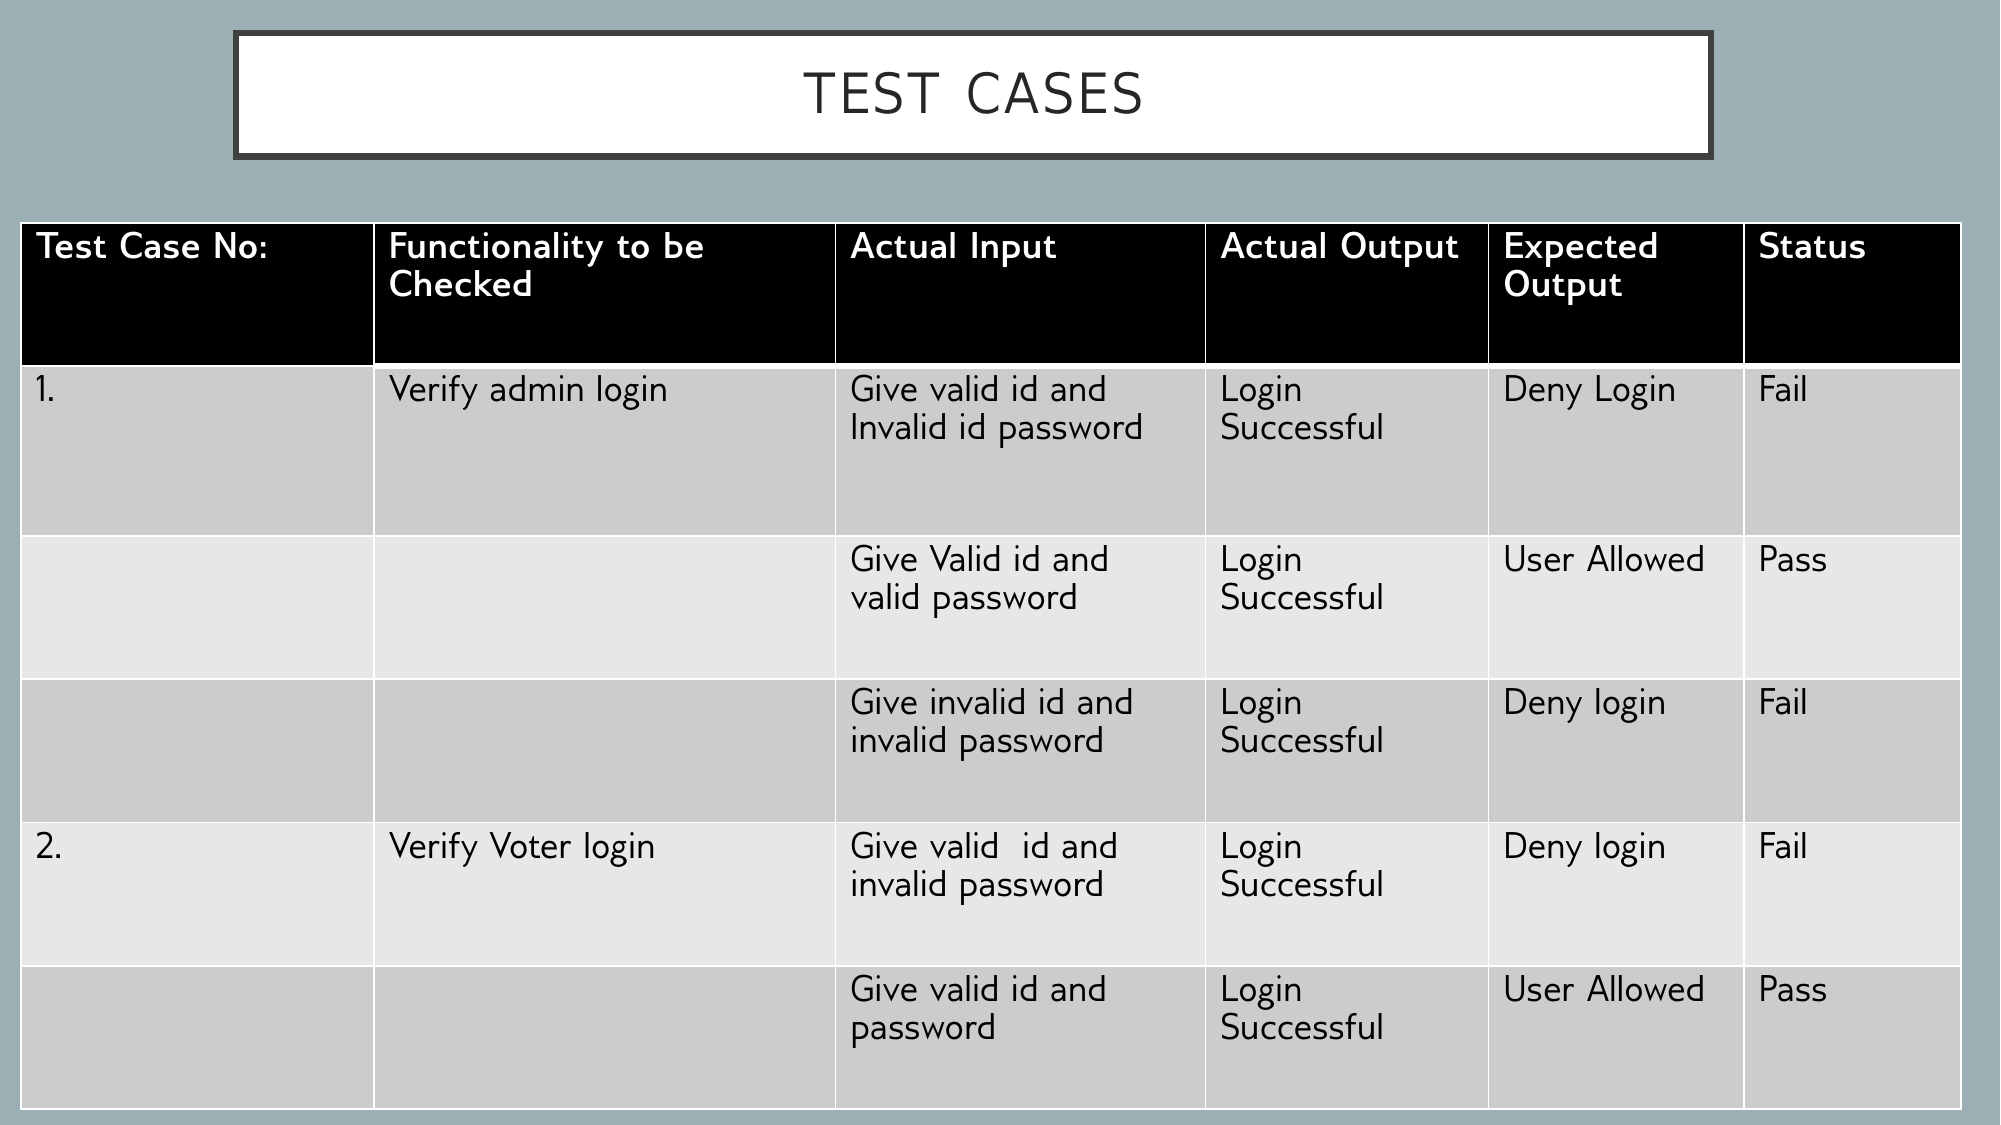

# Test cases
| Test Case No: | Functionality to be Checked | Actual Input | Actual Output | Expected Output | Status |
| --- | --- | --- | --- | --- | --- |
| 1. | Verify admin login | Give valid id and Invalid id password | Login Successful | Deny Login | Fail |
|  |  | Give Valid id and valid password | Login Successful | User Allowed | Pass |
|  |  | Give invalid id and invalid password | Login Successful | Deny login | Fail |
| 2. | Verify Voter login | Give valid id and invalid password | Login Successful | Deny login | Fail |
|  |  | Give valid id and password | Login Successful | User Allowed | Pass |